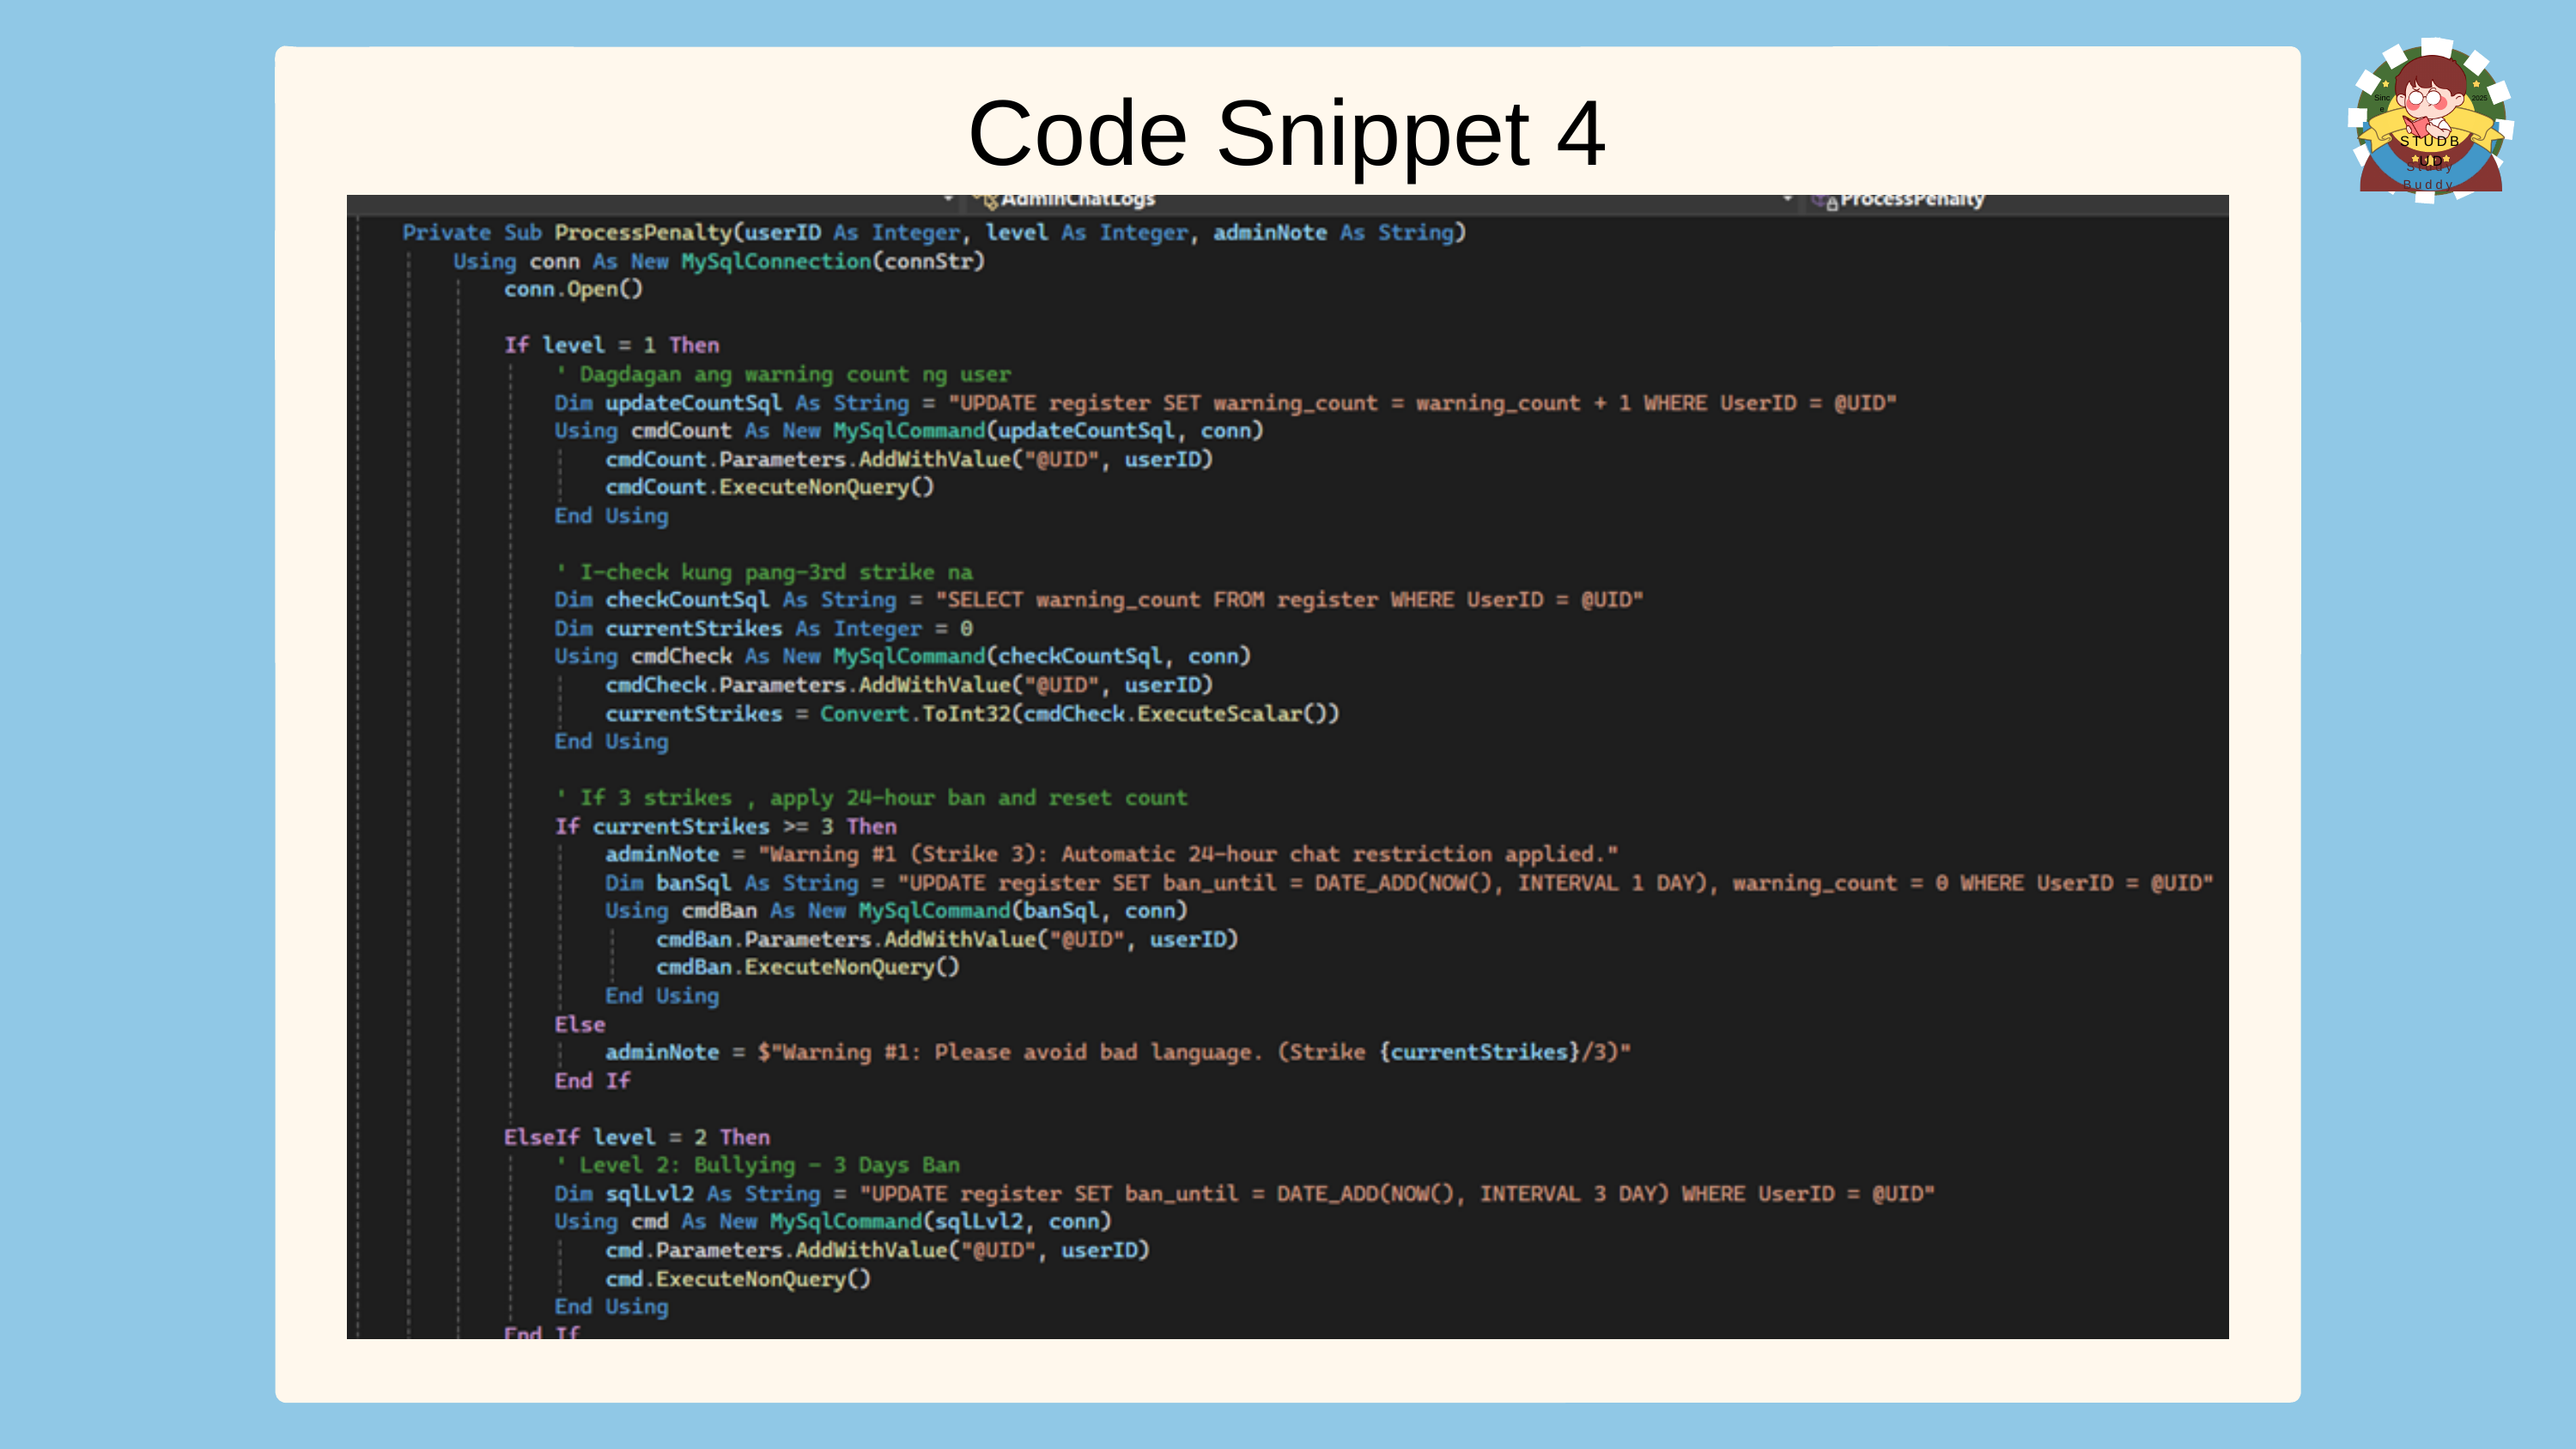

Code Snippet 4

Since
2025

STUDBUD

Study Buddy